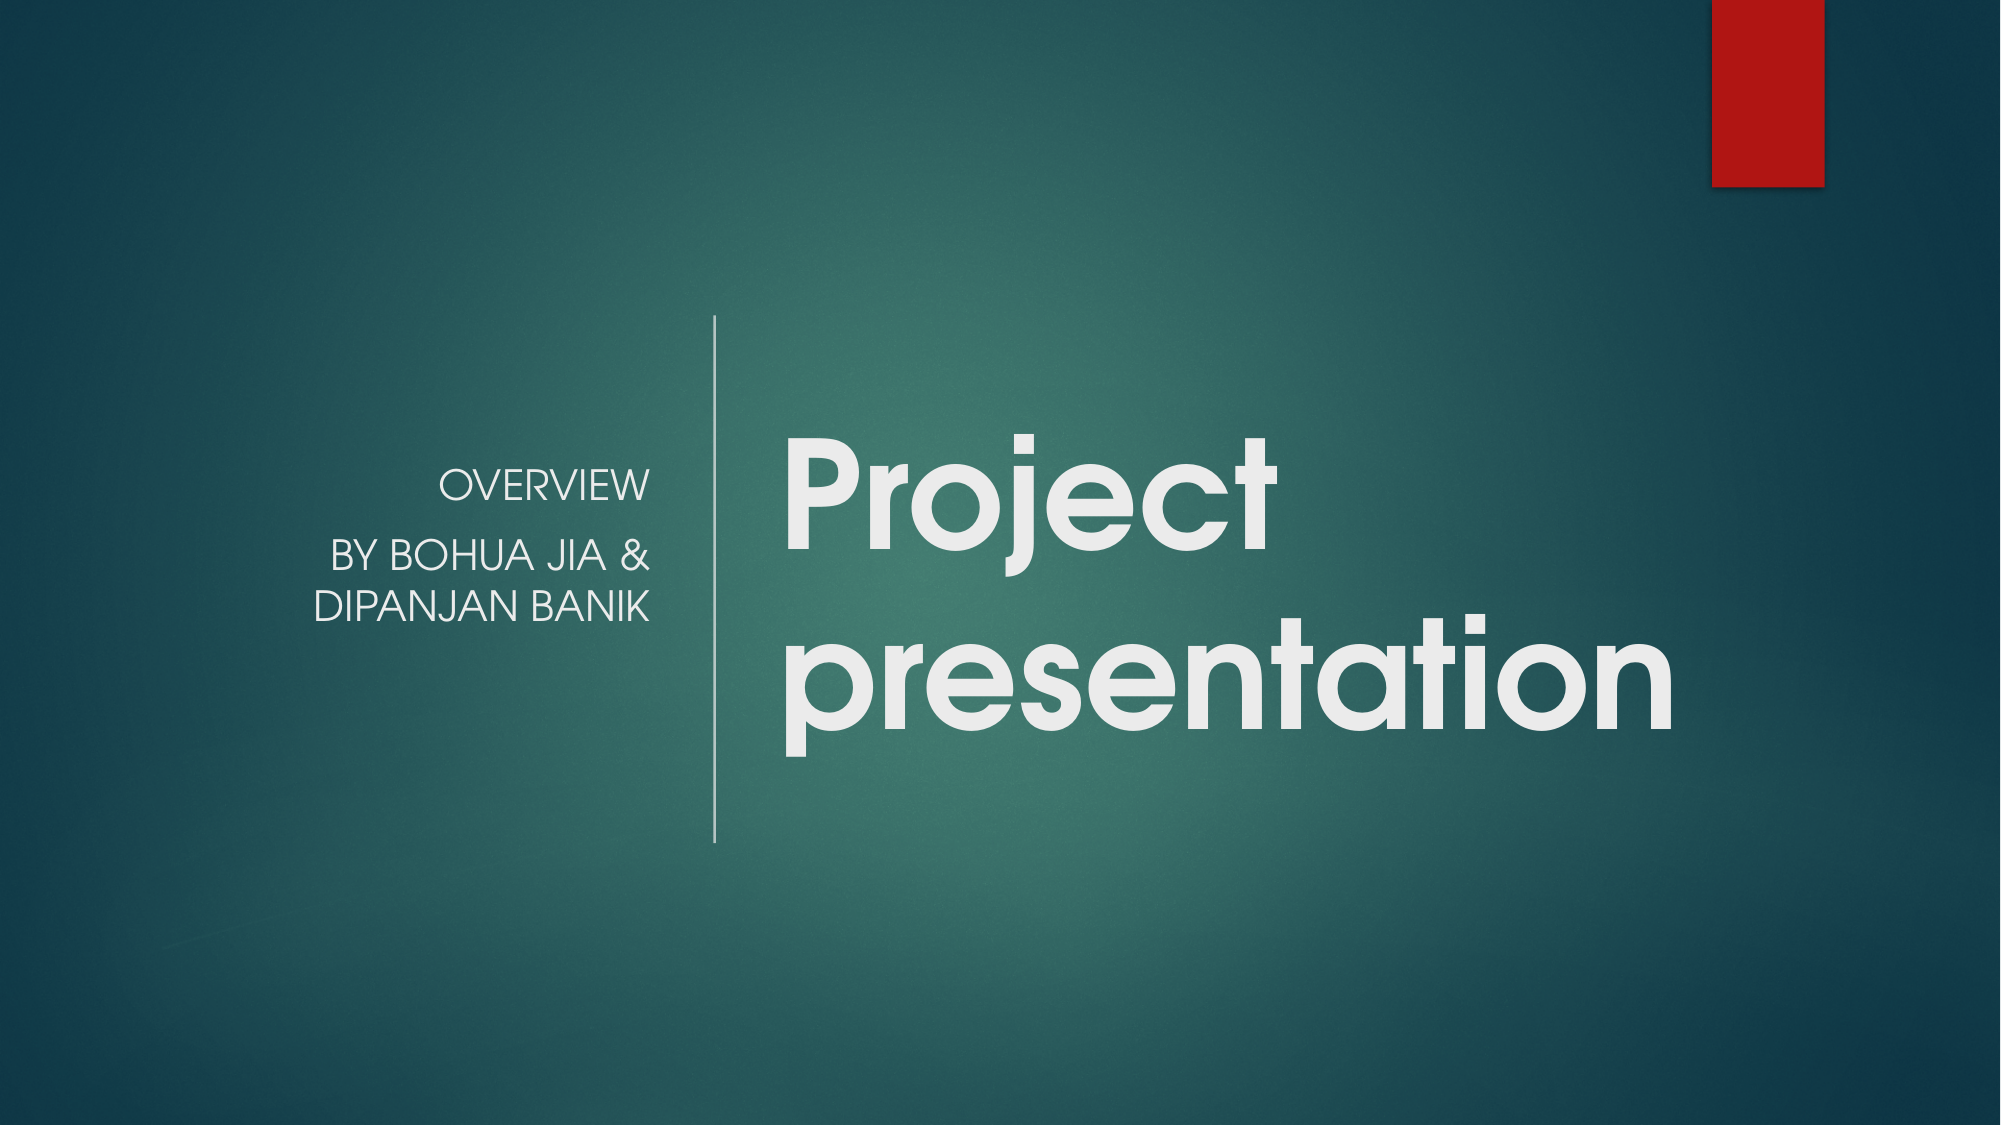

Overview
By Bohua Jia & Dipanjan Banik

# Project presentation